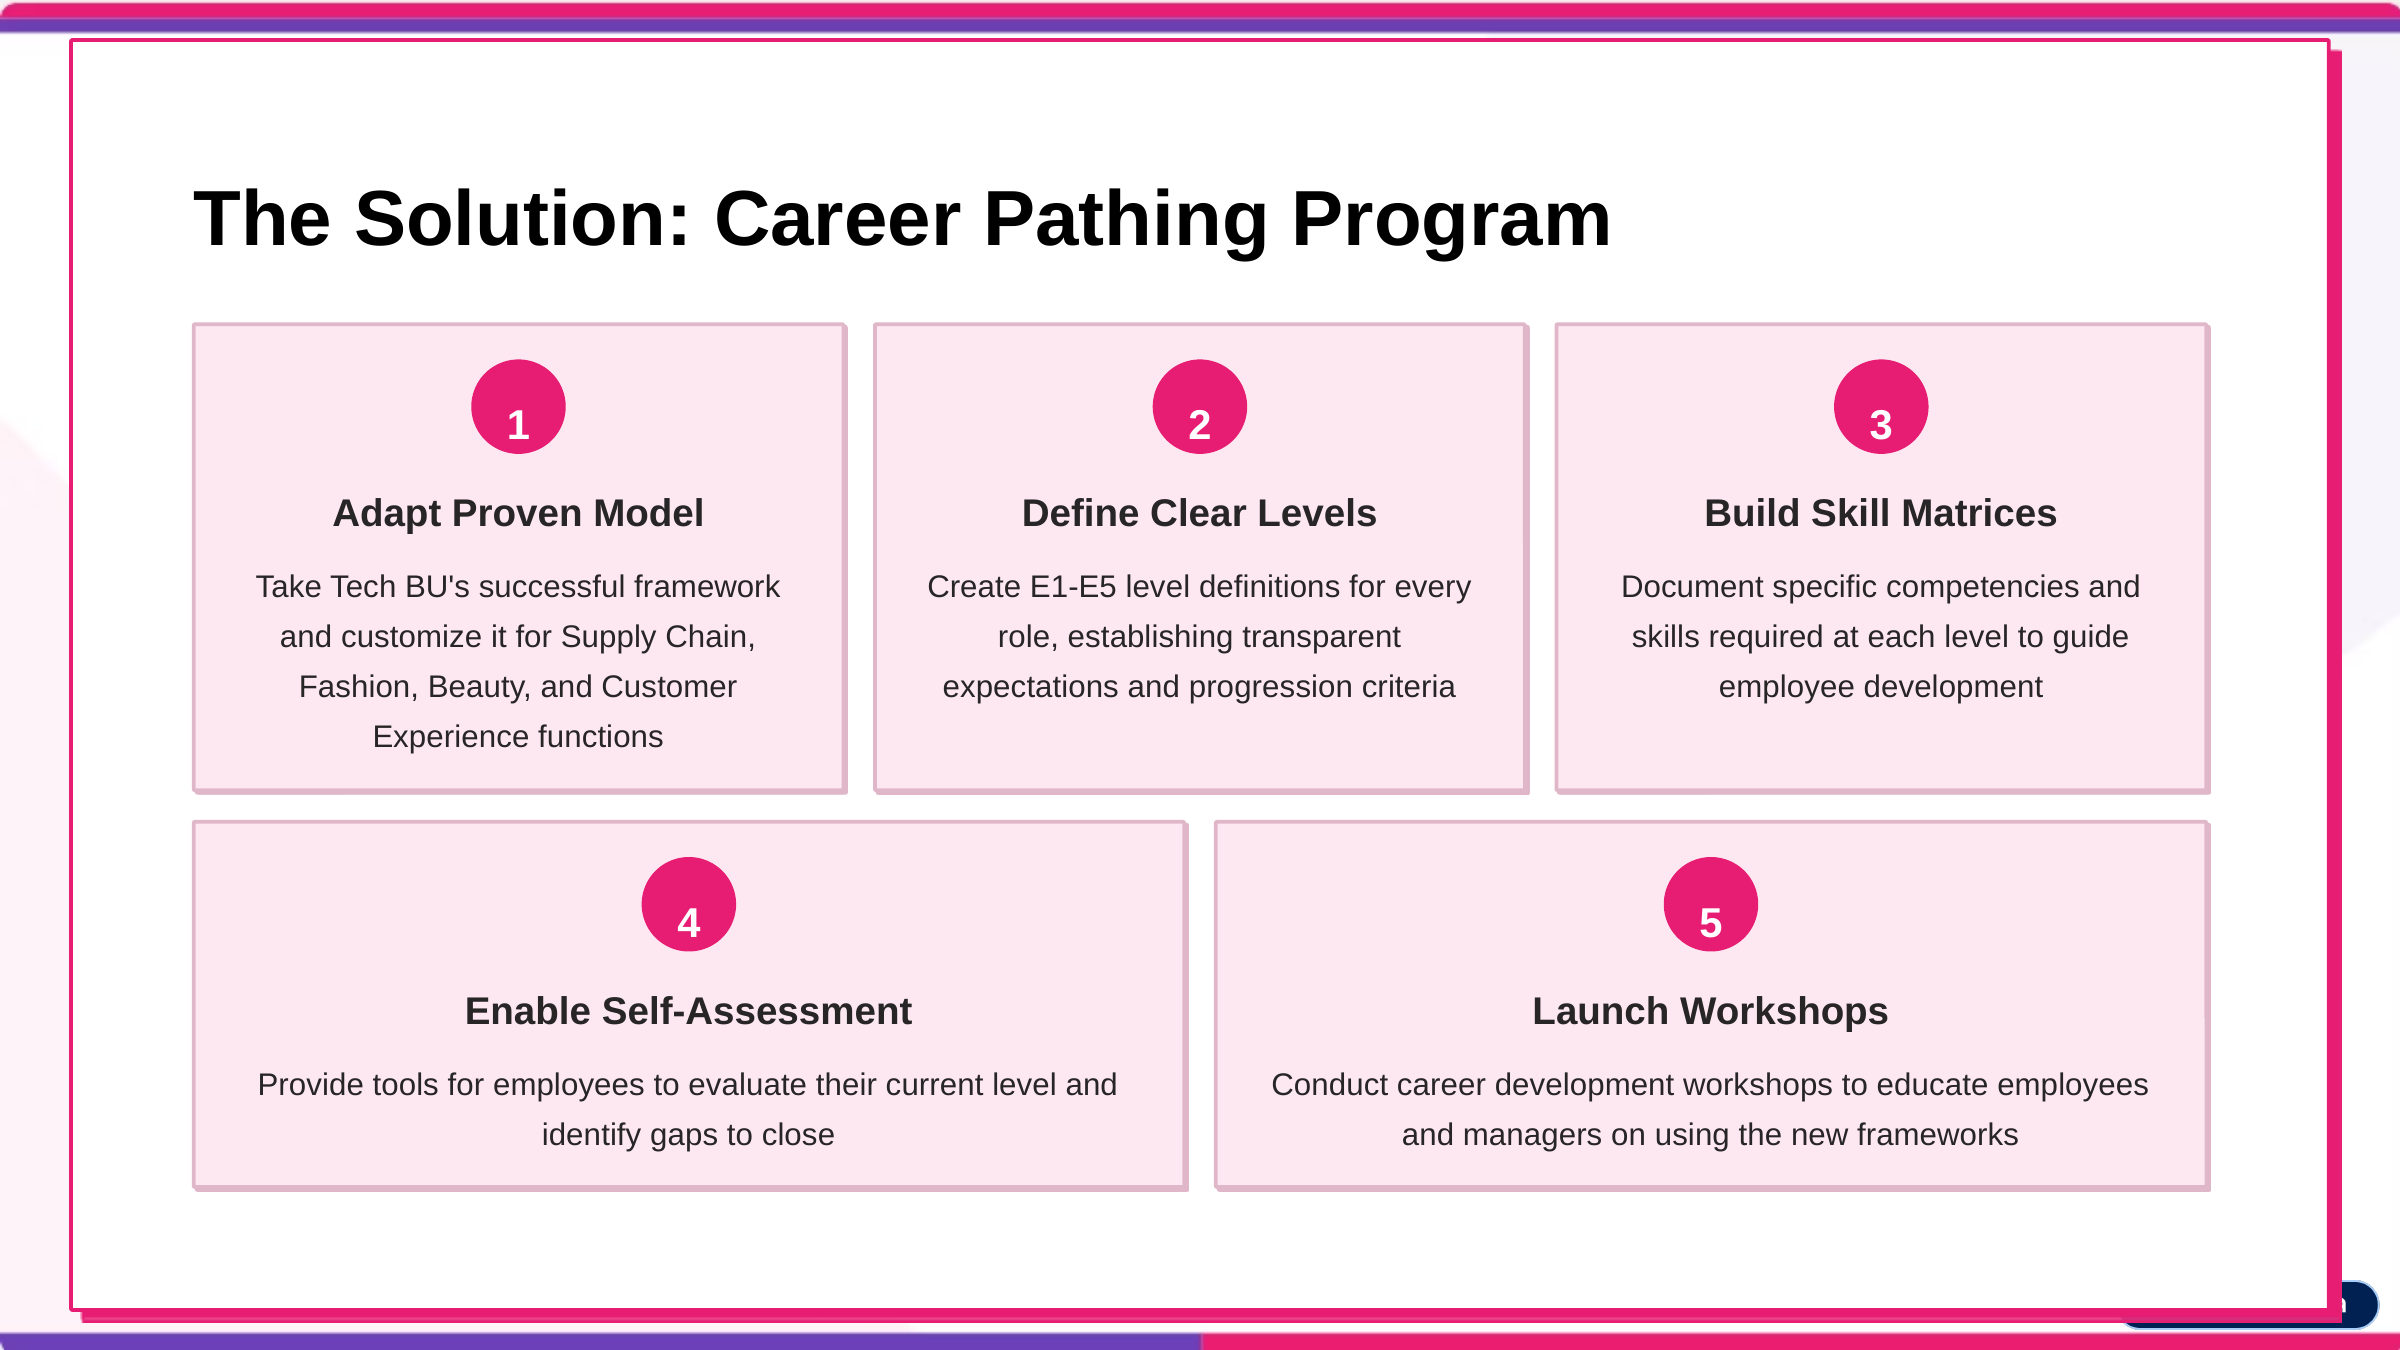

The Solution: Career Pathing Program

1
2
3
Adapt Proven Model
Define Clear Levels
Build Skill Matrices
Take Tech BU's successful framework and customize it for Supply Chain, Fashion, Beauty, and Customer Experience functions
Create E1-E5 level definitions for every role, establishing transparent expectations and progression criteria
Document specific competencies and skills required at each level to guide employee development

4
5
Enable Self-Assessment
Launch Workshops
Provide tools for employees to evaluate their current level and identify gaps to close
Conduct career development workshops to educate employees and managers on using the new frameworks